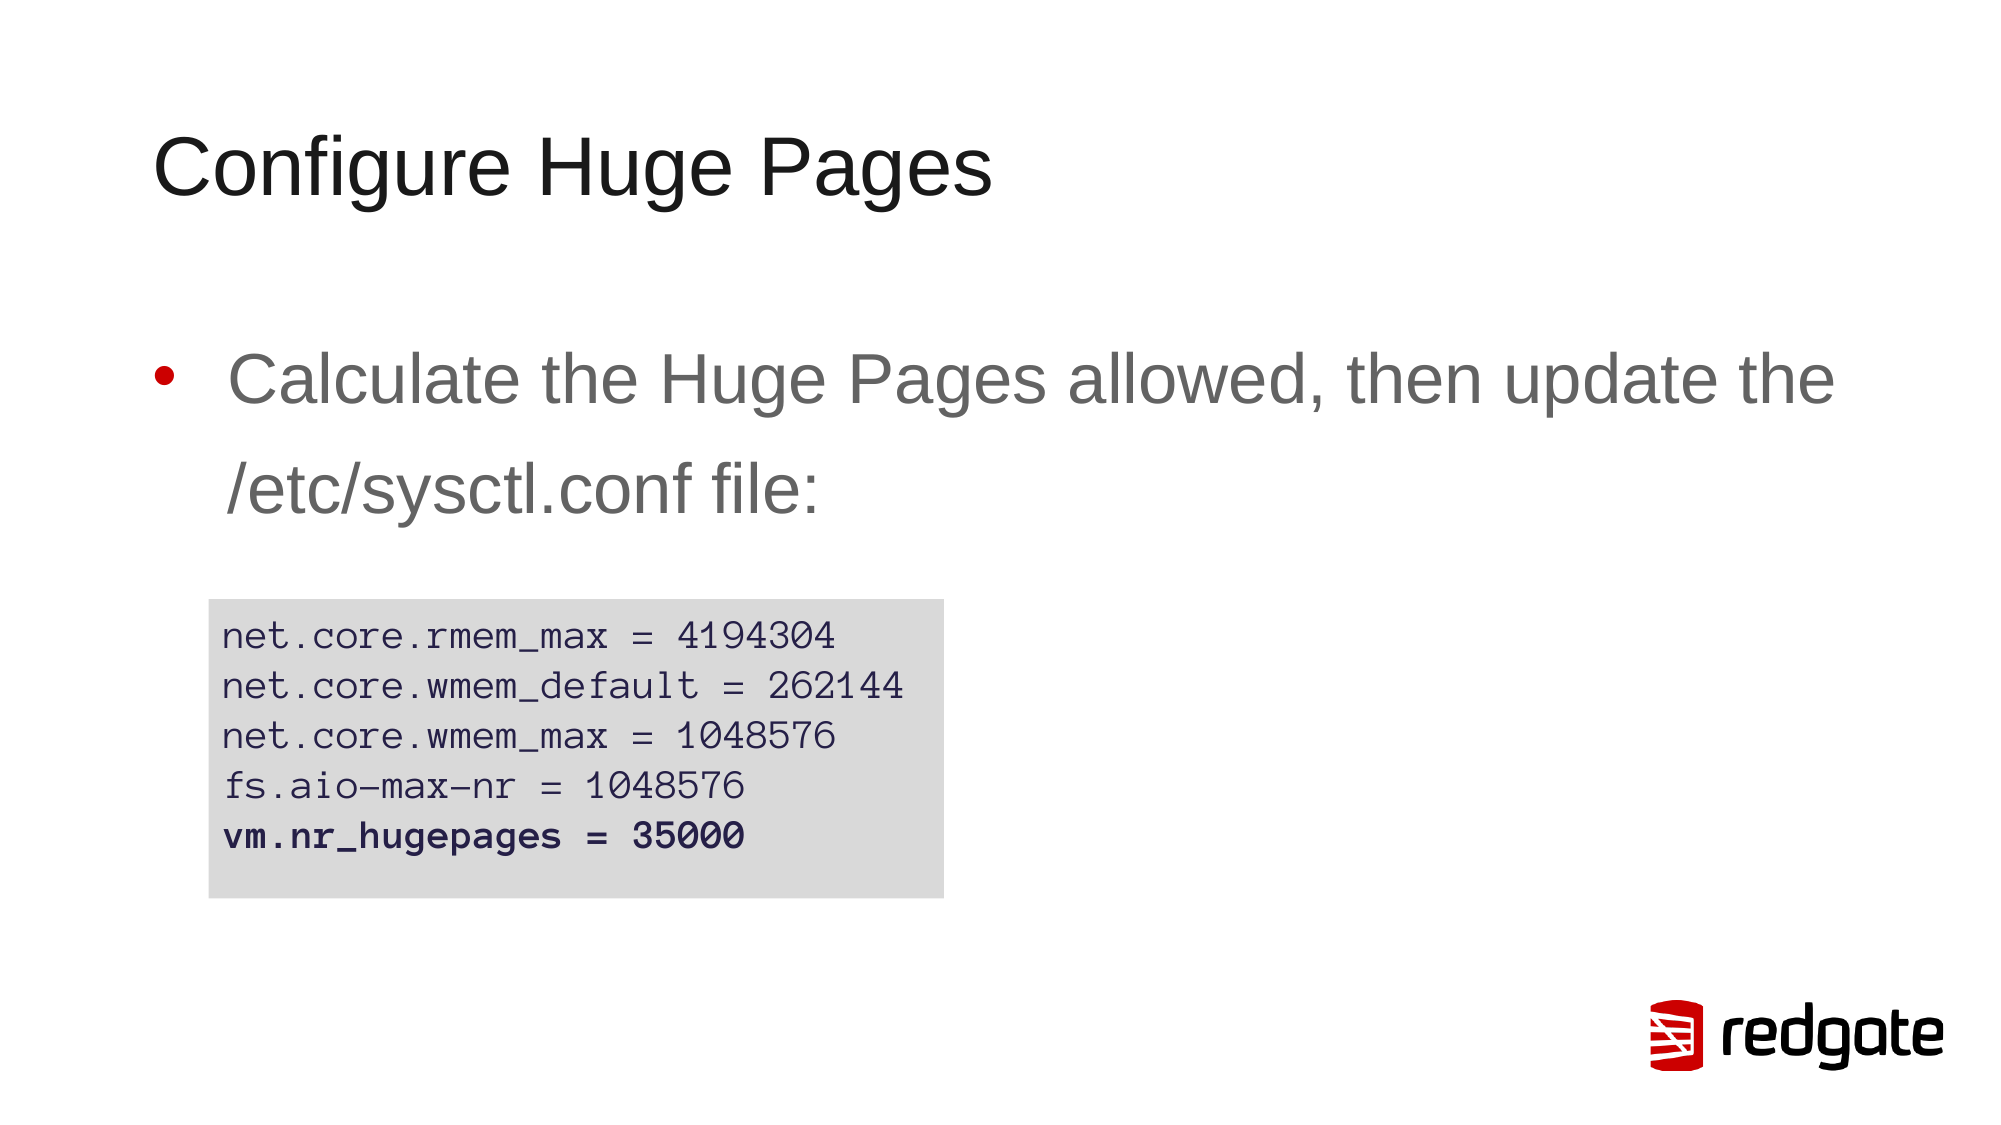

# Configure Huge Pages
Calculate the Huge Pages allowed, then update the /etc/sysctl.conf file:

net.core.rmem_max = 4194304
net.core.wmem_default = 262144
net.core.wmem_max = 1048576
fs.aio-max-nr = 1048576
vm.nr_hugepages = 35000